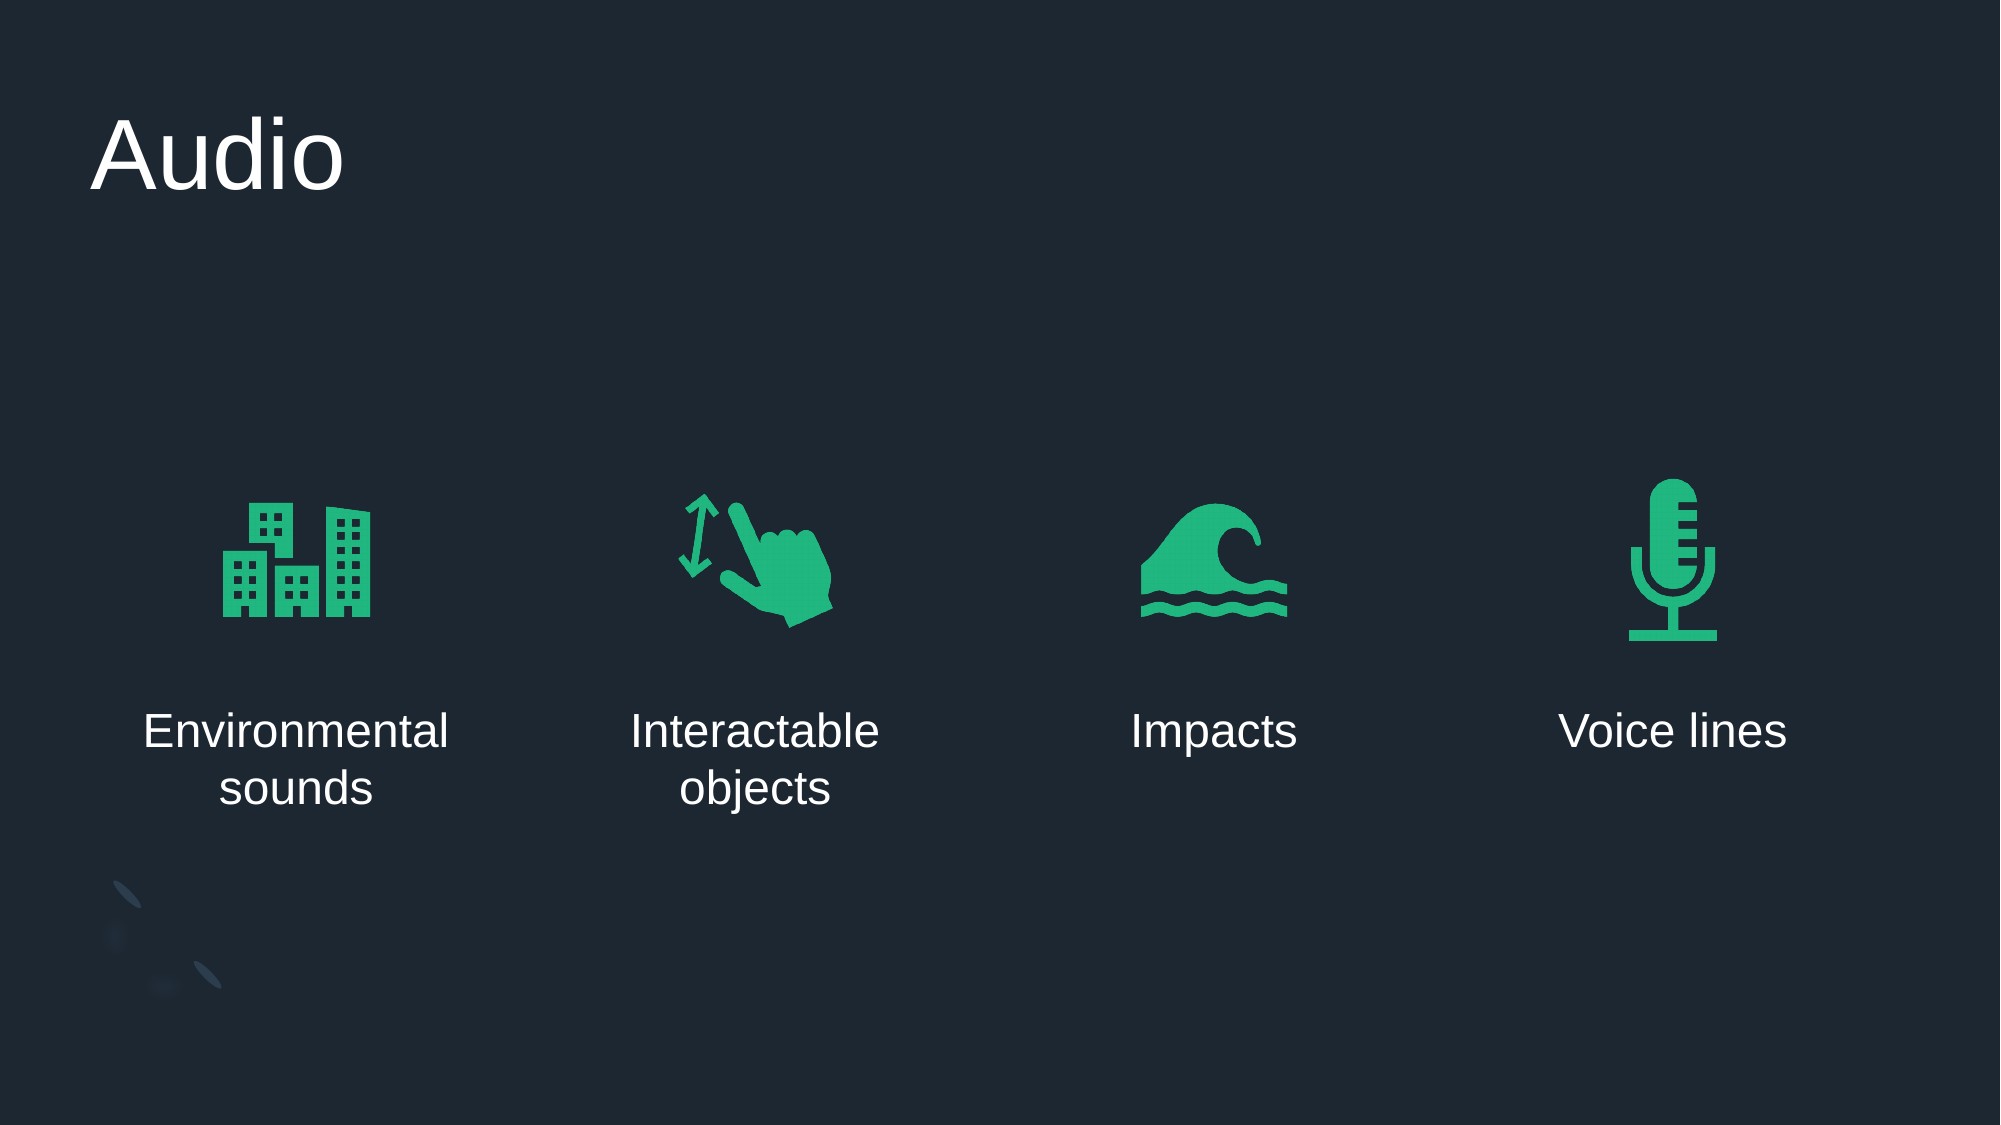

# Audio
Environmental sounds
Interactable objects
Impacts
Voice lines